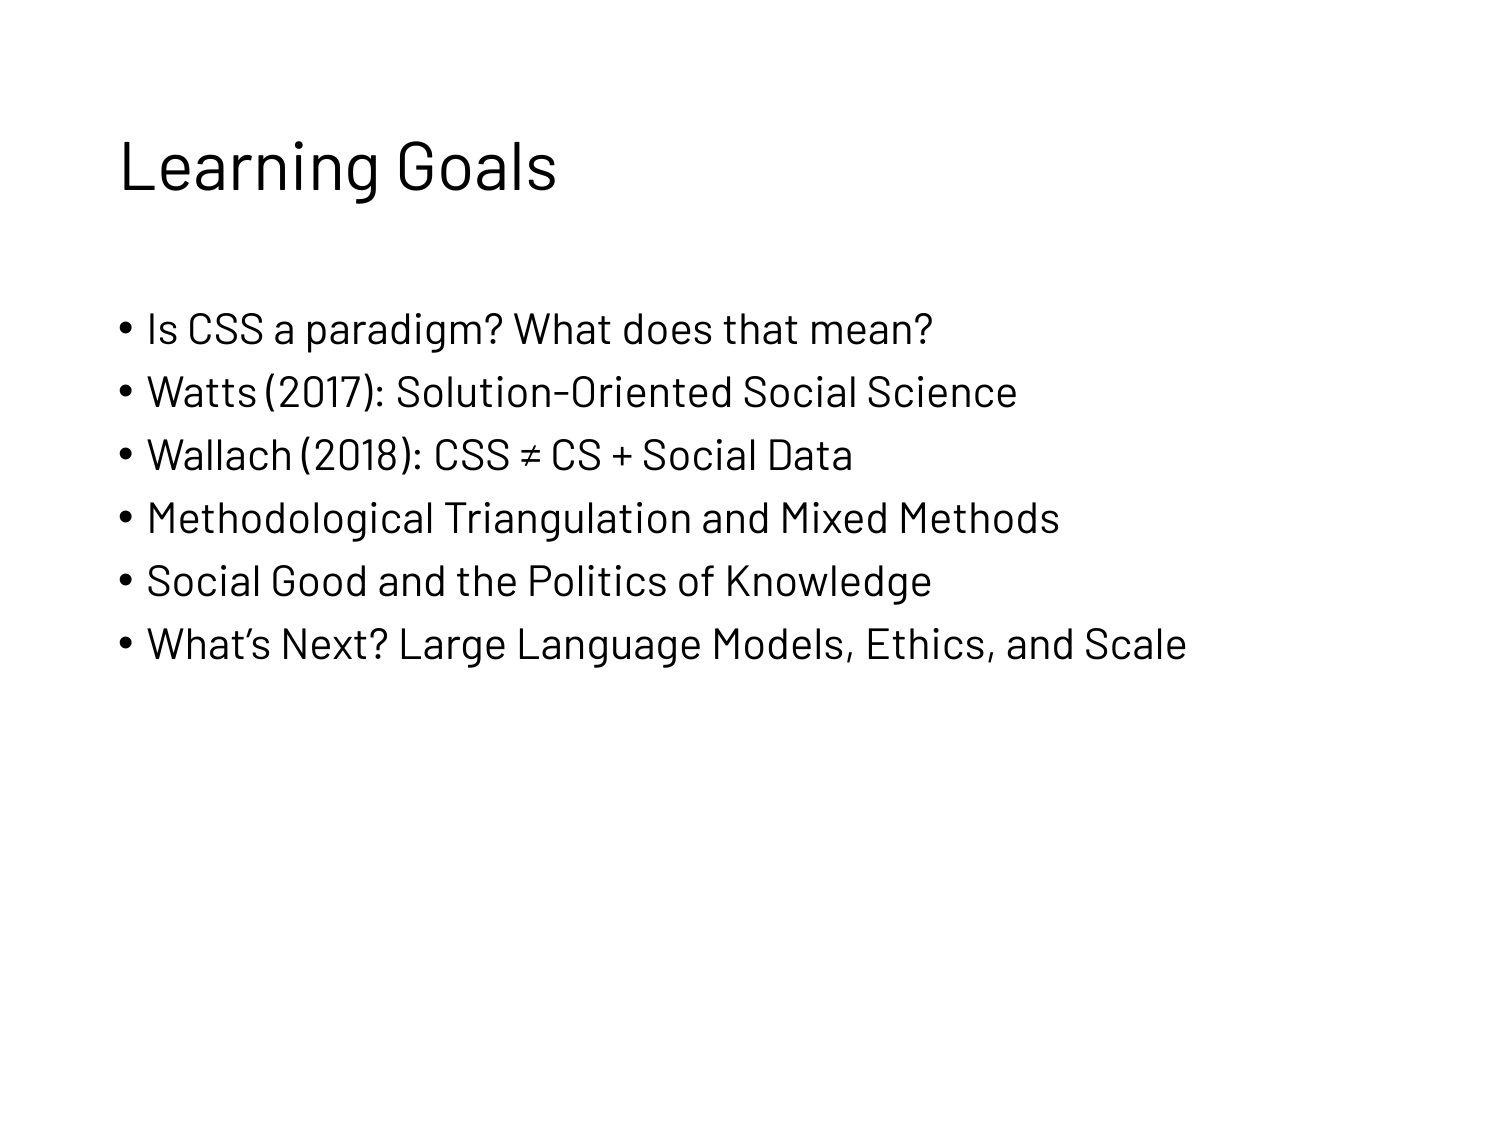

# Learning Goals
Is CSS a paradigm? What does that mean?
Watts (2017): Solution-Oriented Social Science
Wallach (2018): CSS ≠ CS + Social Data
Methodological Triangulation and Mixed Methods
Social Good and the Politics of Knowledge
What’s Next? Large Language Models, Ethics, and Scale